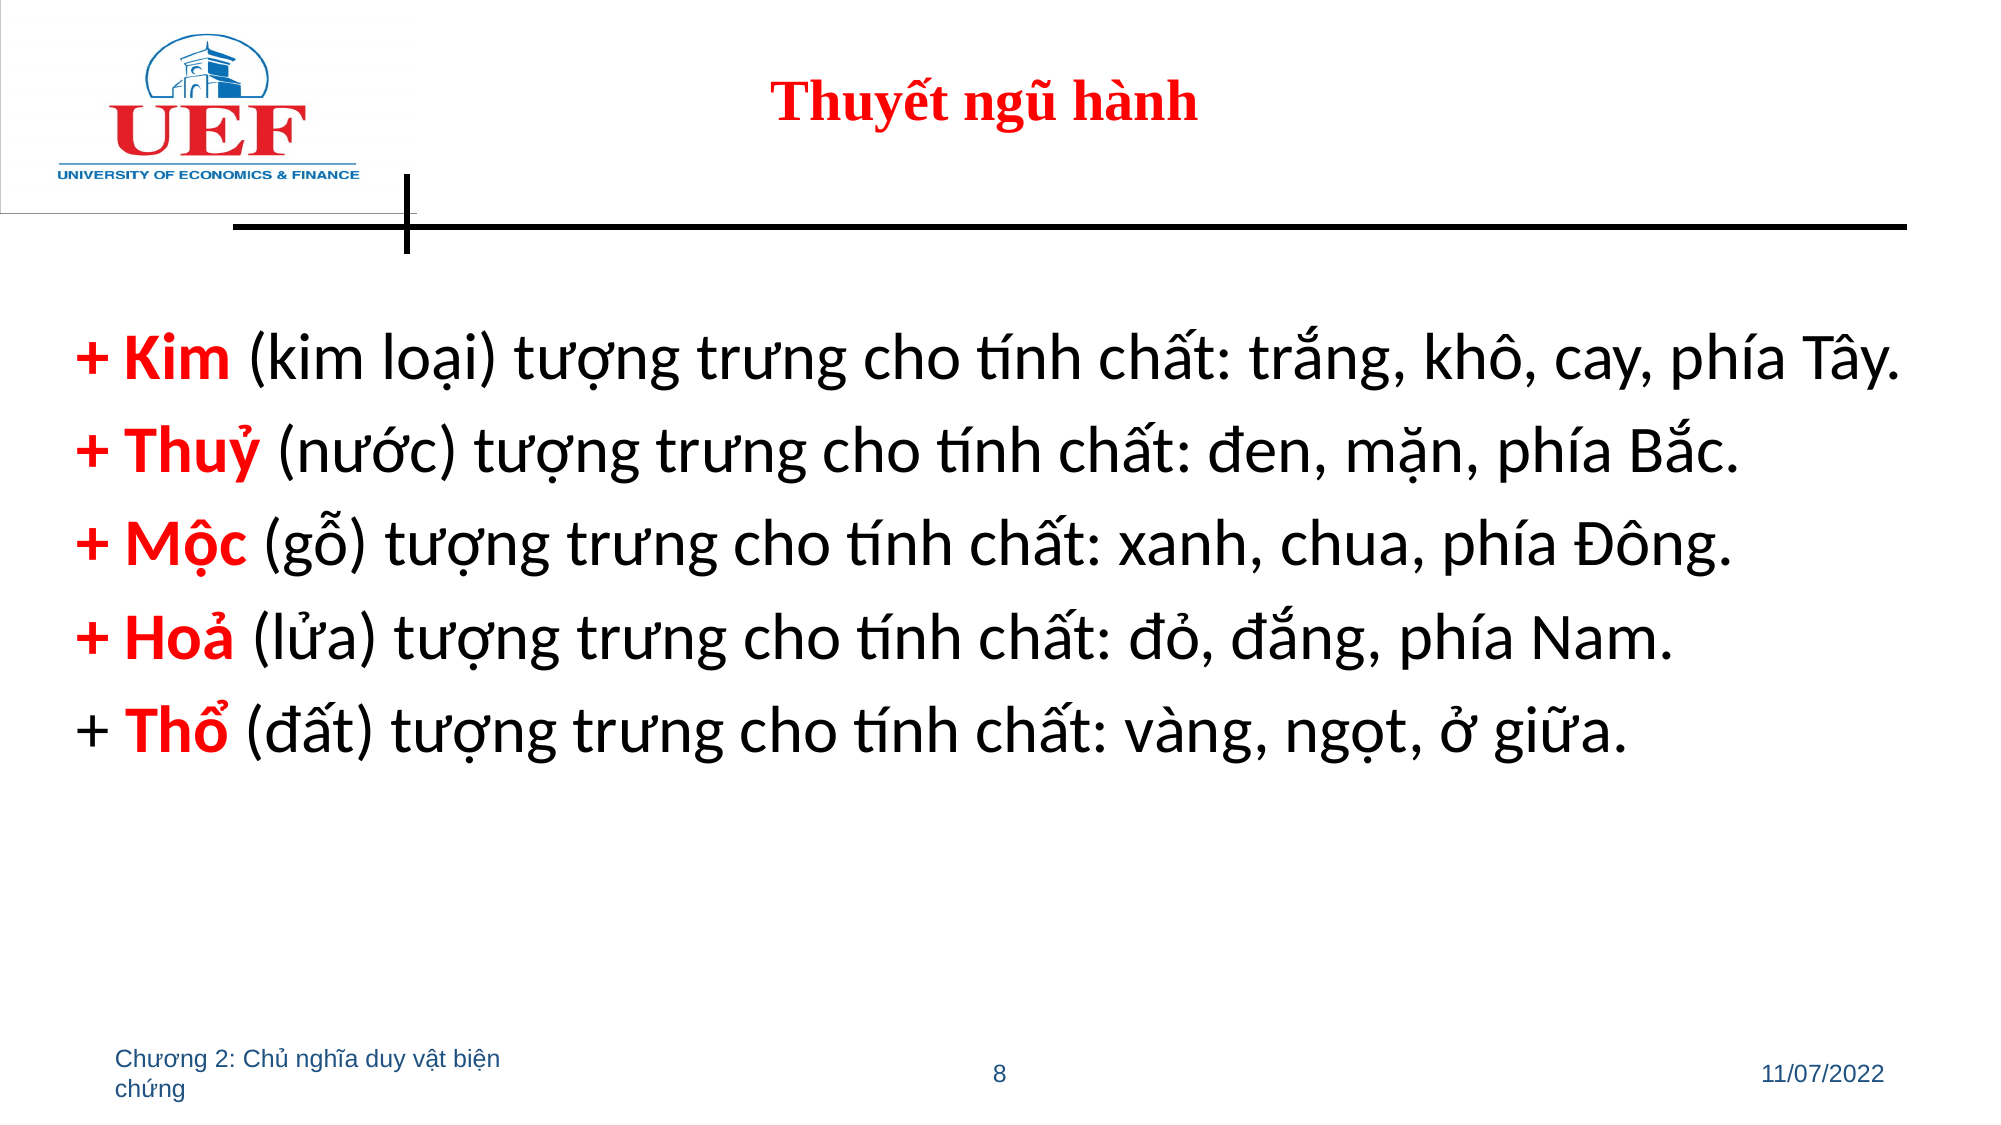

Thuyết ngũ hành

+ Kim (kim loại) tượng trưng cho tính chất: trắng, khô, cay, phía Tây.
+ Thuỷ (nước) tượng trưng cho tính chất: đen, mặn, phía Bắc.
+ Mộc (gỗ) tượng trưng cho tính chất: xanh, chua, phía Đông.
+ Hoả (lửa) tượng trưng cho tính chất: đỏ, đắng, phía Nam.
+ Thổ (đất) tượng trưng cho tính chất: vàng, ngọt, ở giữa.
Chương 2: Chủ nghĩa duy vật biện chứng
8
11/07/2022